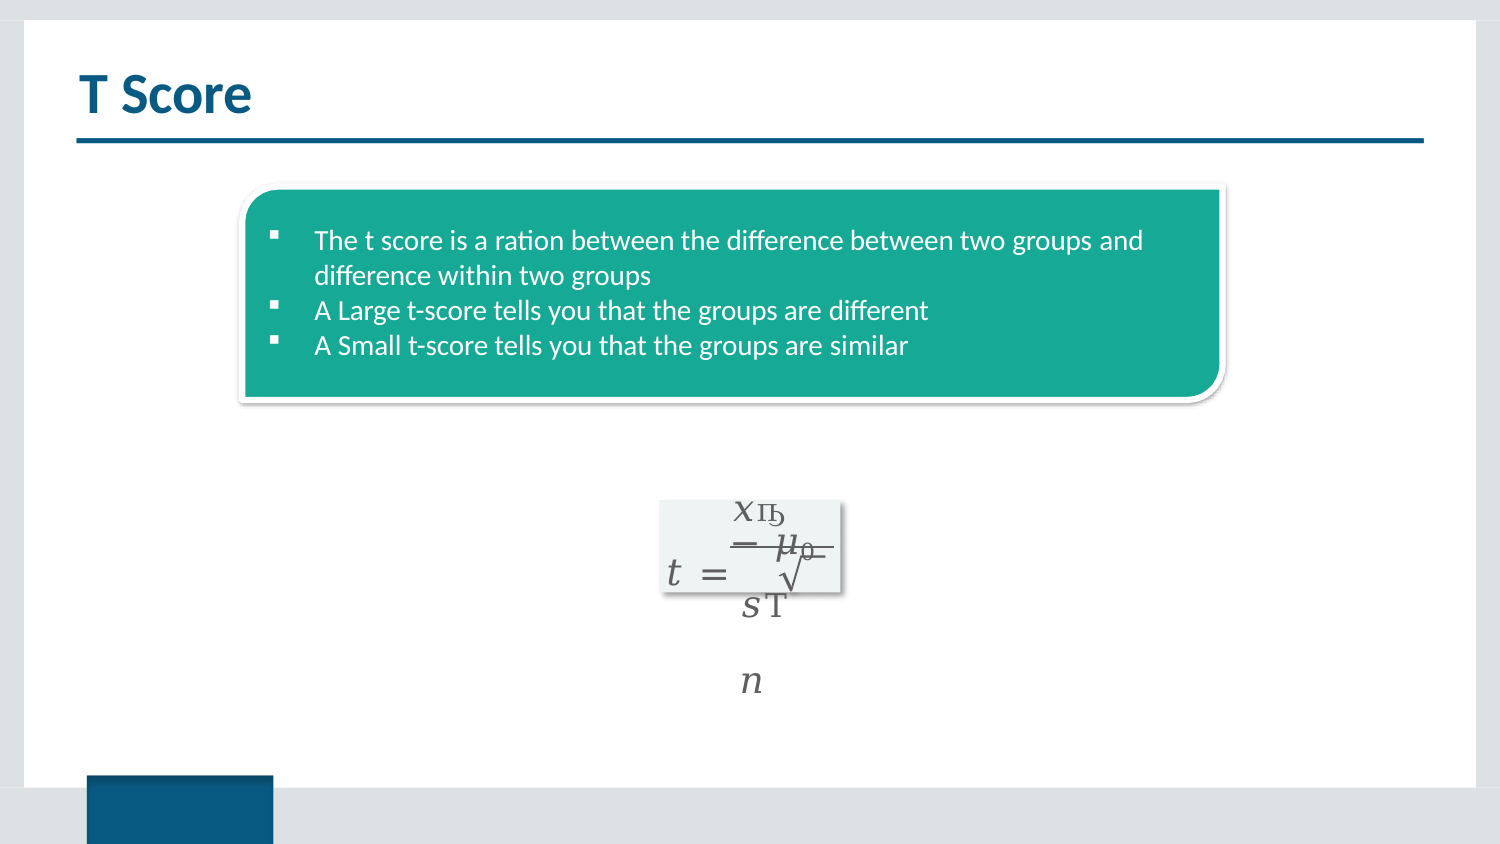

# T Score

The t score is a ration between the difference between two groups and
difference within two groups
A Large t-score tells you that the groups are different
A Small t-score tells you that the groups are similar

𝑥ҧ − 𝜇0
𝑡 =
𝑠Τ	𝑛